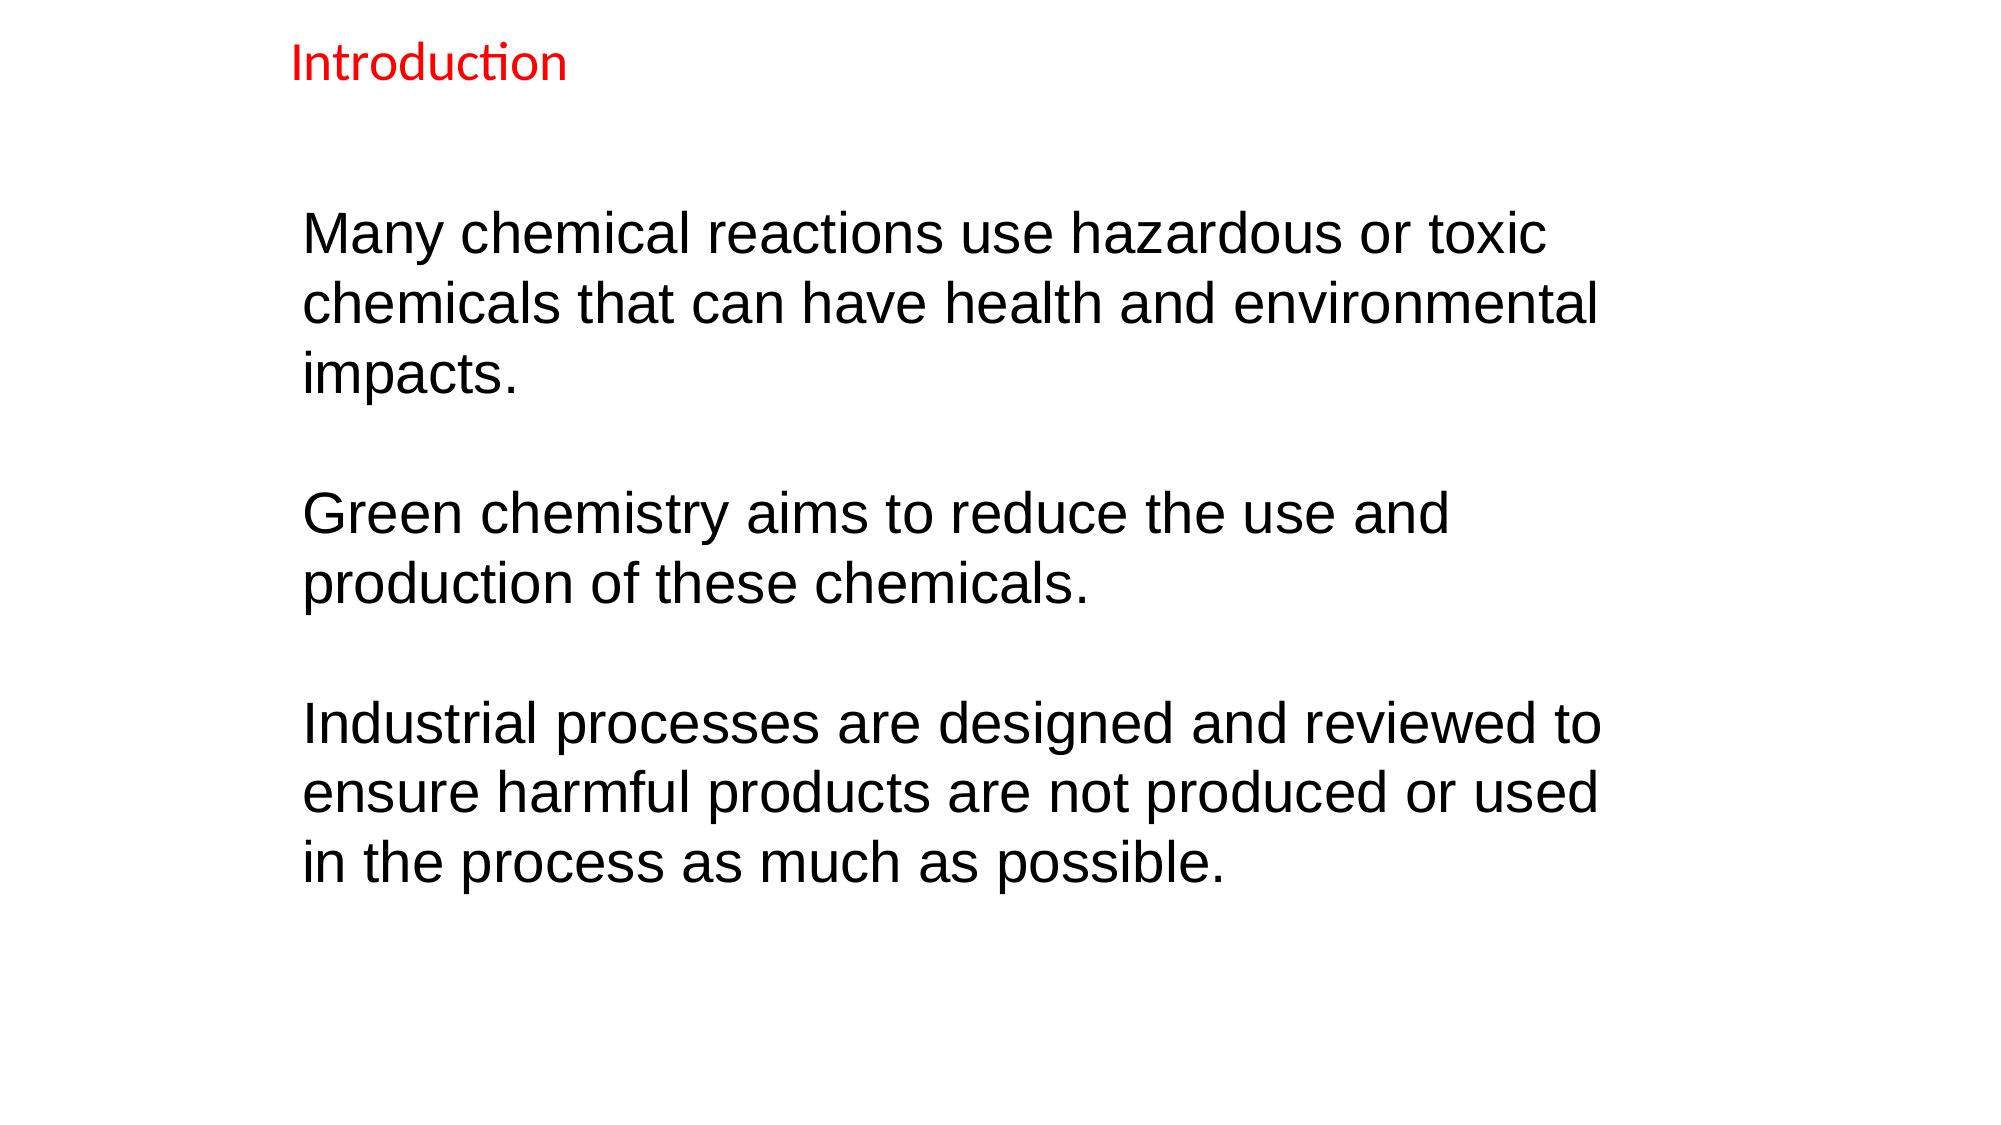

# Introduction
Many chemical reactions use hazardous or toxic chemicals that can have health and environmental impacts.

Green chemistry aims to reduce the use and production of these chemicals.

Industrial processes are designed and reviewed to ensure harmful products are not produced or used in the process as much as possible.